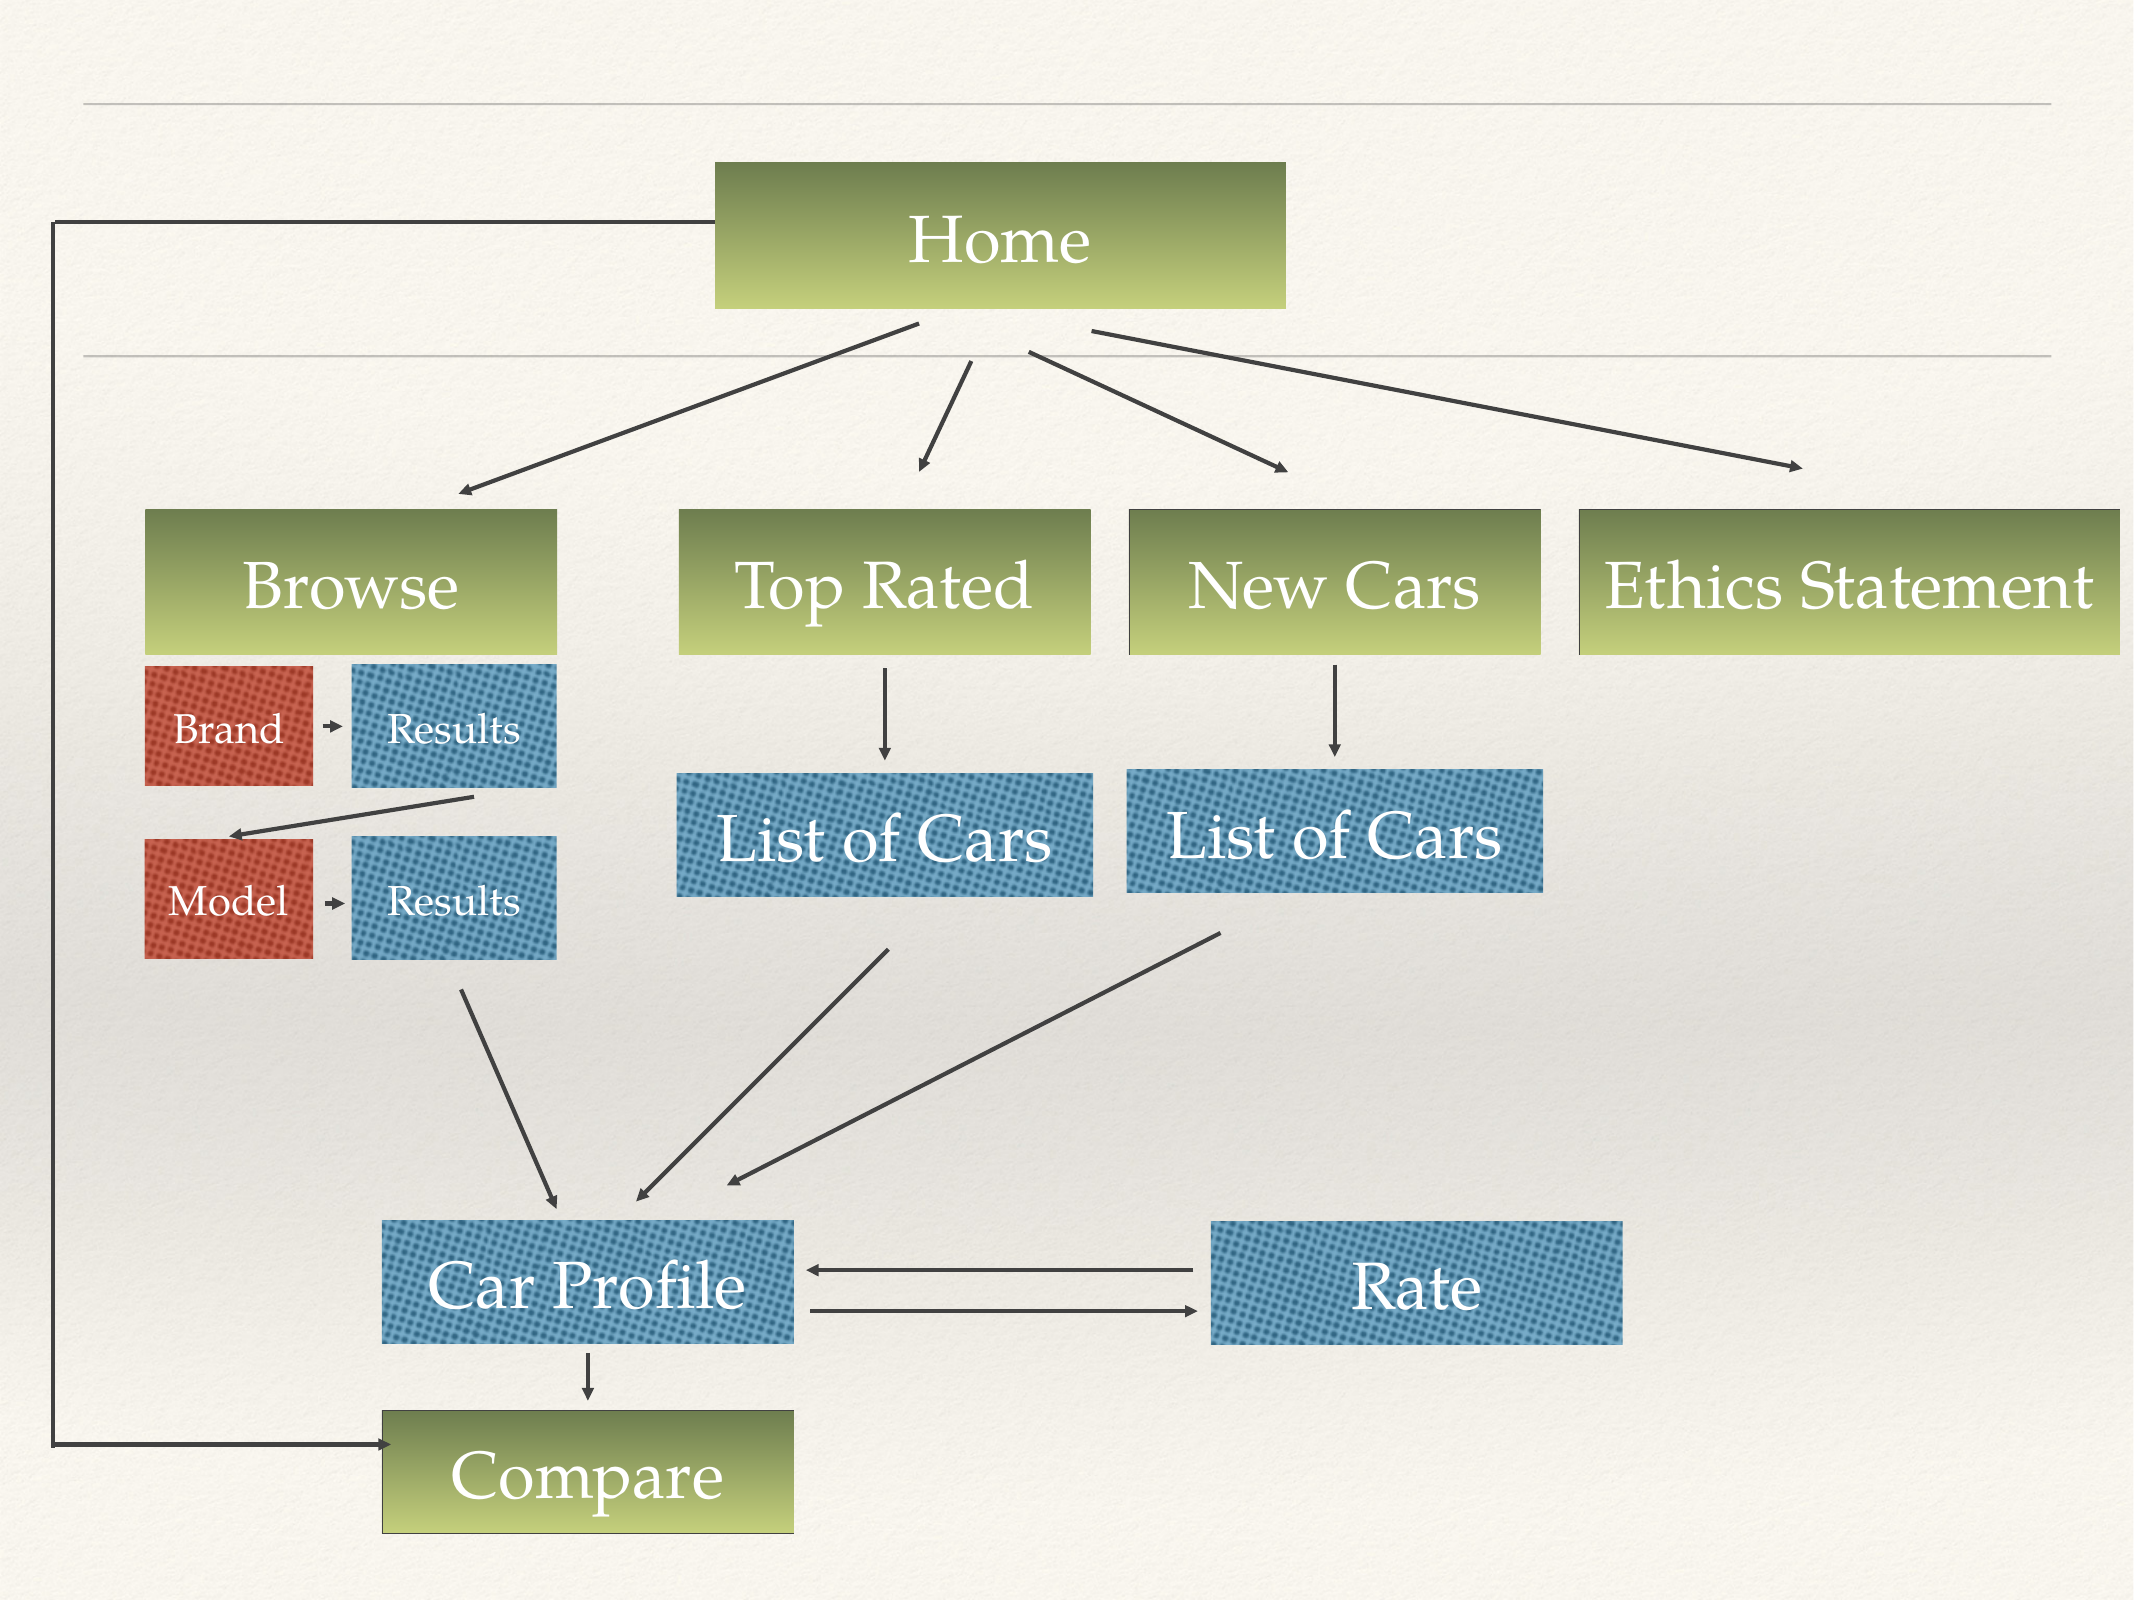

Home

Browse
Top Rated
New Cars
Ethics Statement

Results
Brand

List of Cars
List of Cars

Results
Model

Car Profile
Rate

Compare